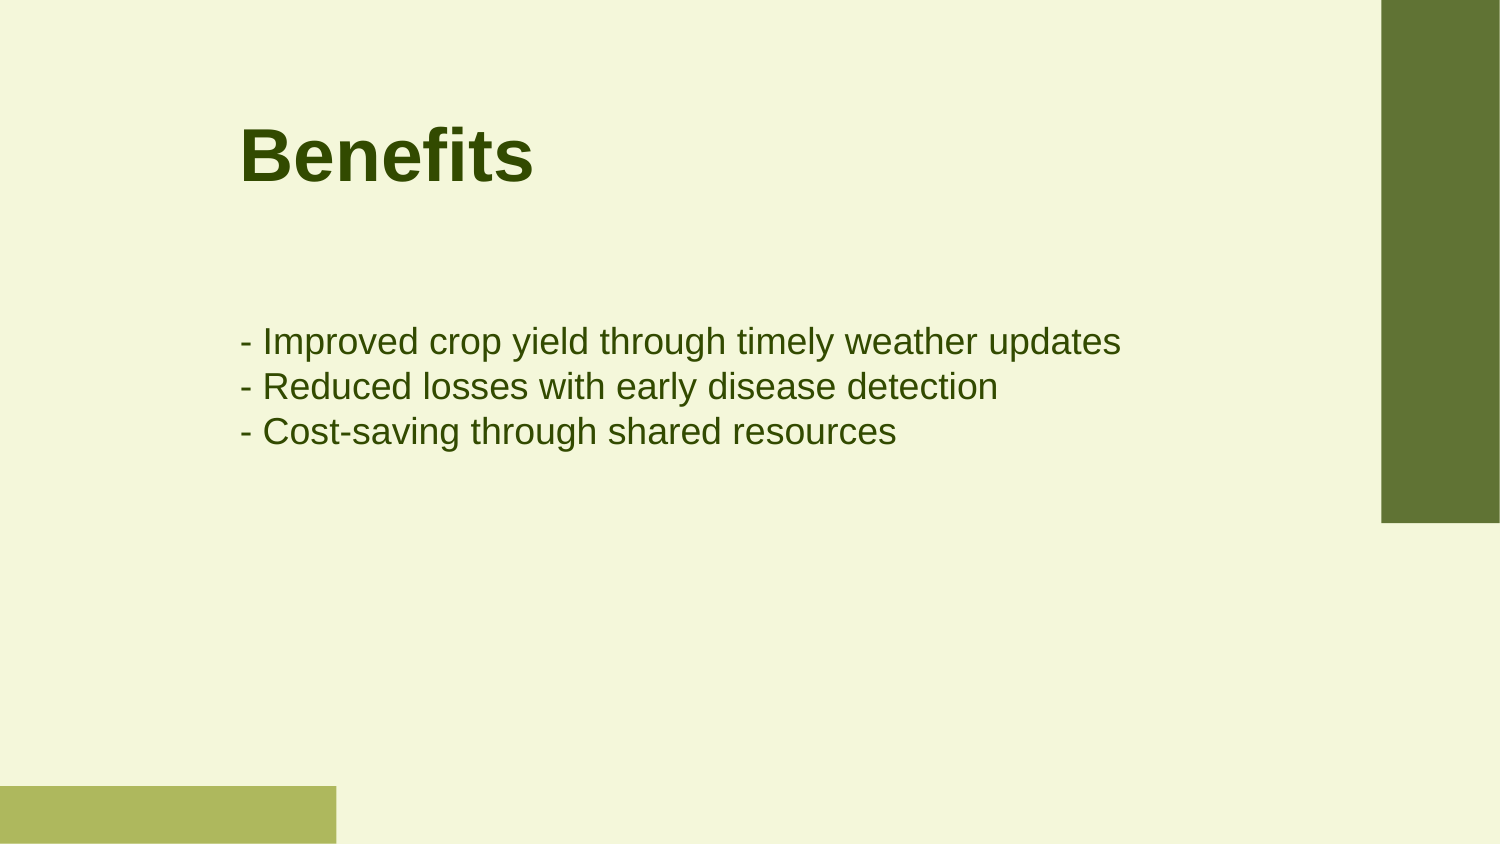

Benefits
- Improved crop yield through timely weather updates
- Reduced losses with early disease detection
- Cost-saving through shared resources